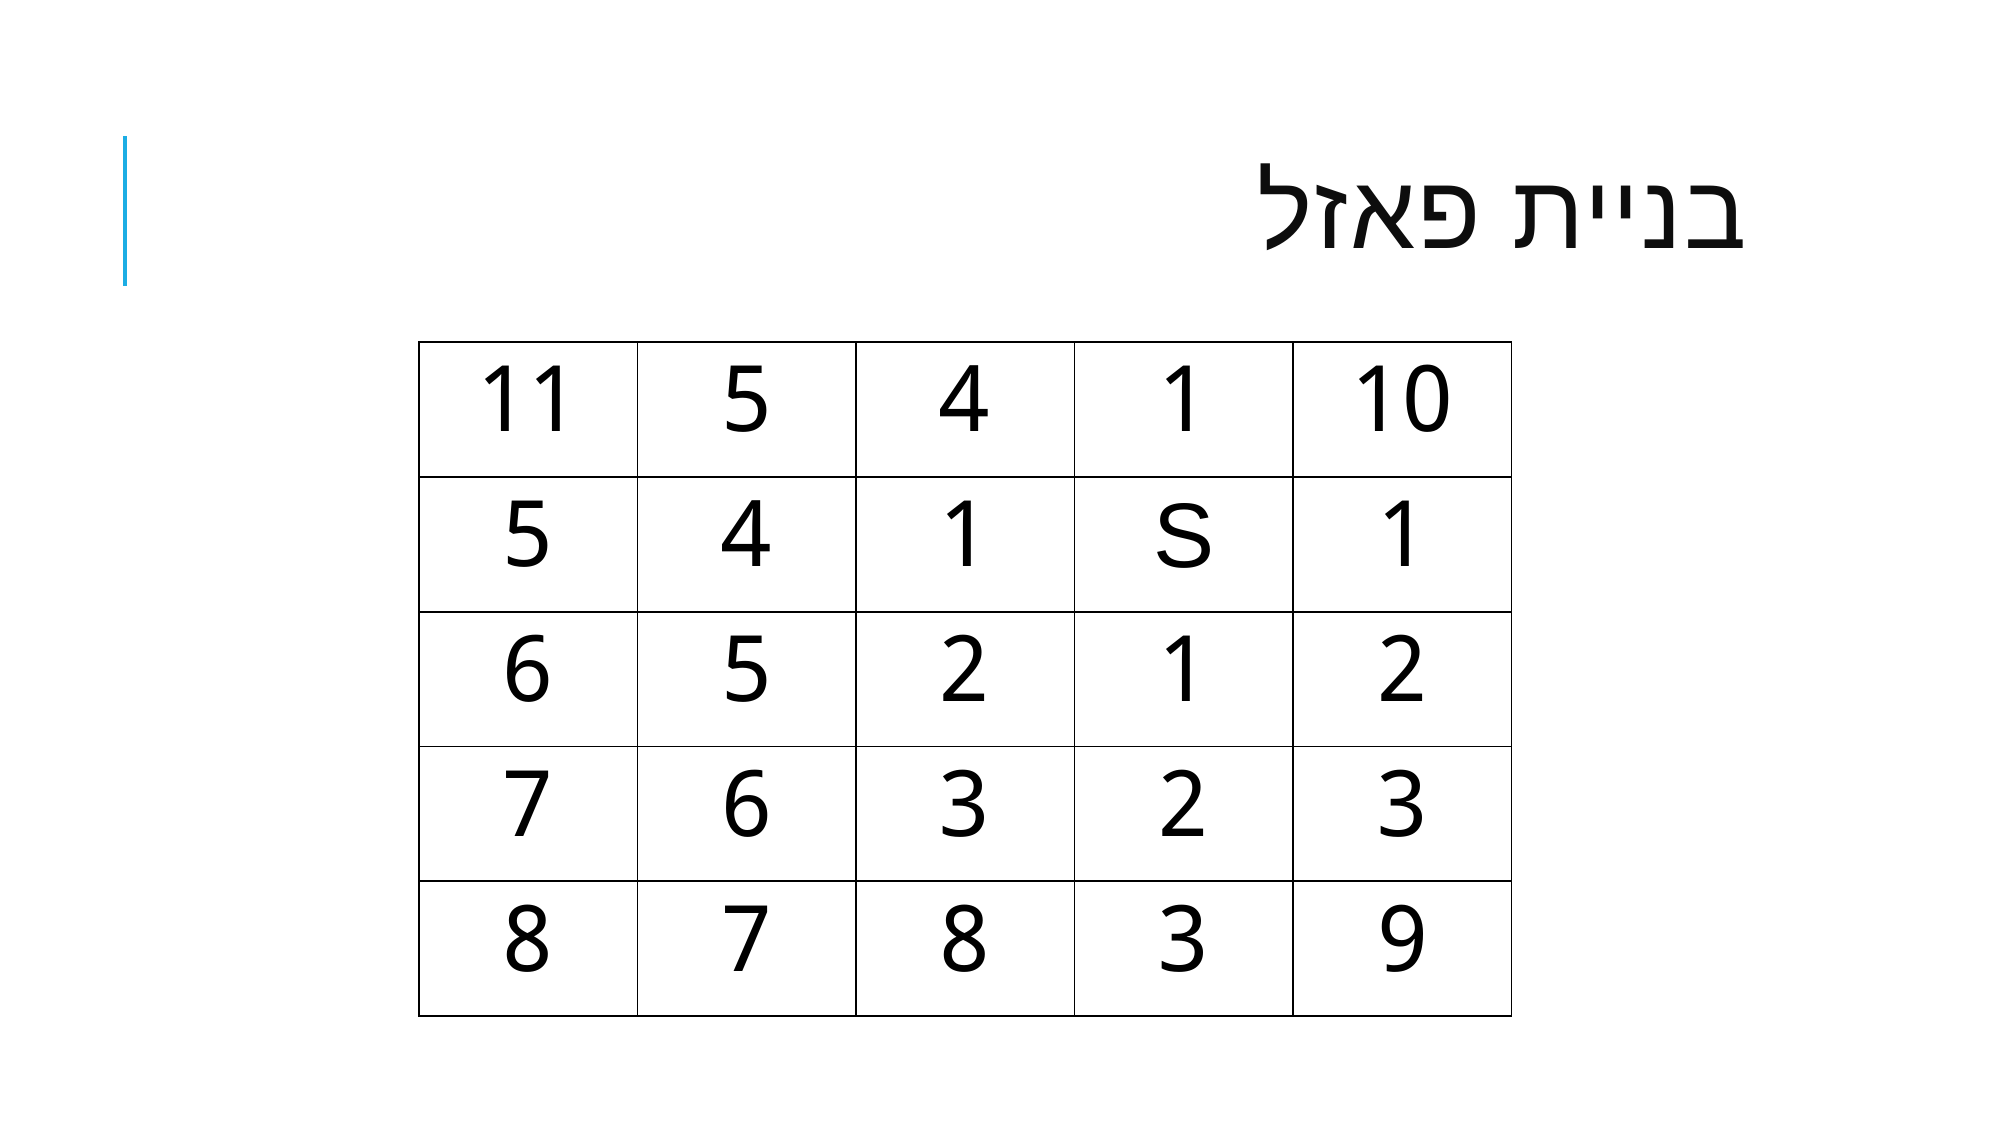

# בניית פאזל
| 11 | 5 | 4 | 1 | 10 |
| --- | --- | --- | --- | --- |
| 5 | 4 | 1 | S | 1 |
| 6 | 5 | 2 | 1 | 2 |
| 7 | 6 | 3 | 2 | 3 |
| 8 | 7 | 8 | 3 | 9 |